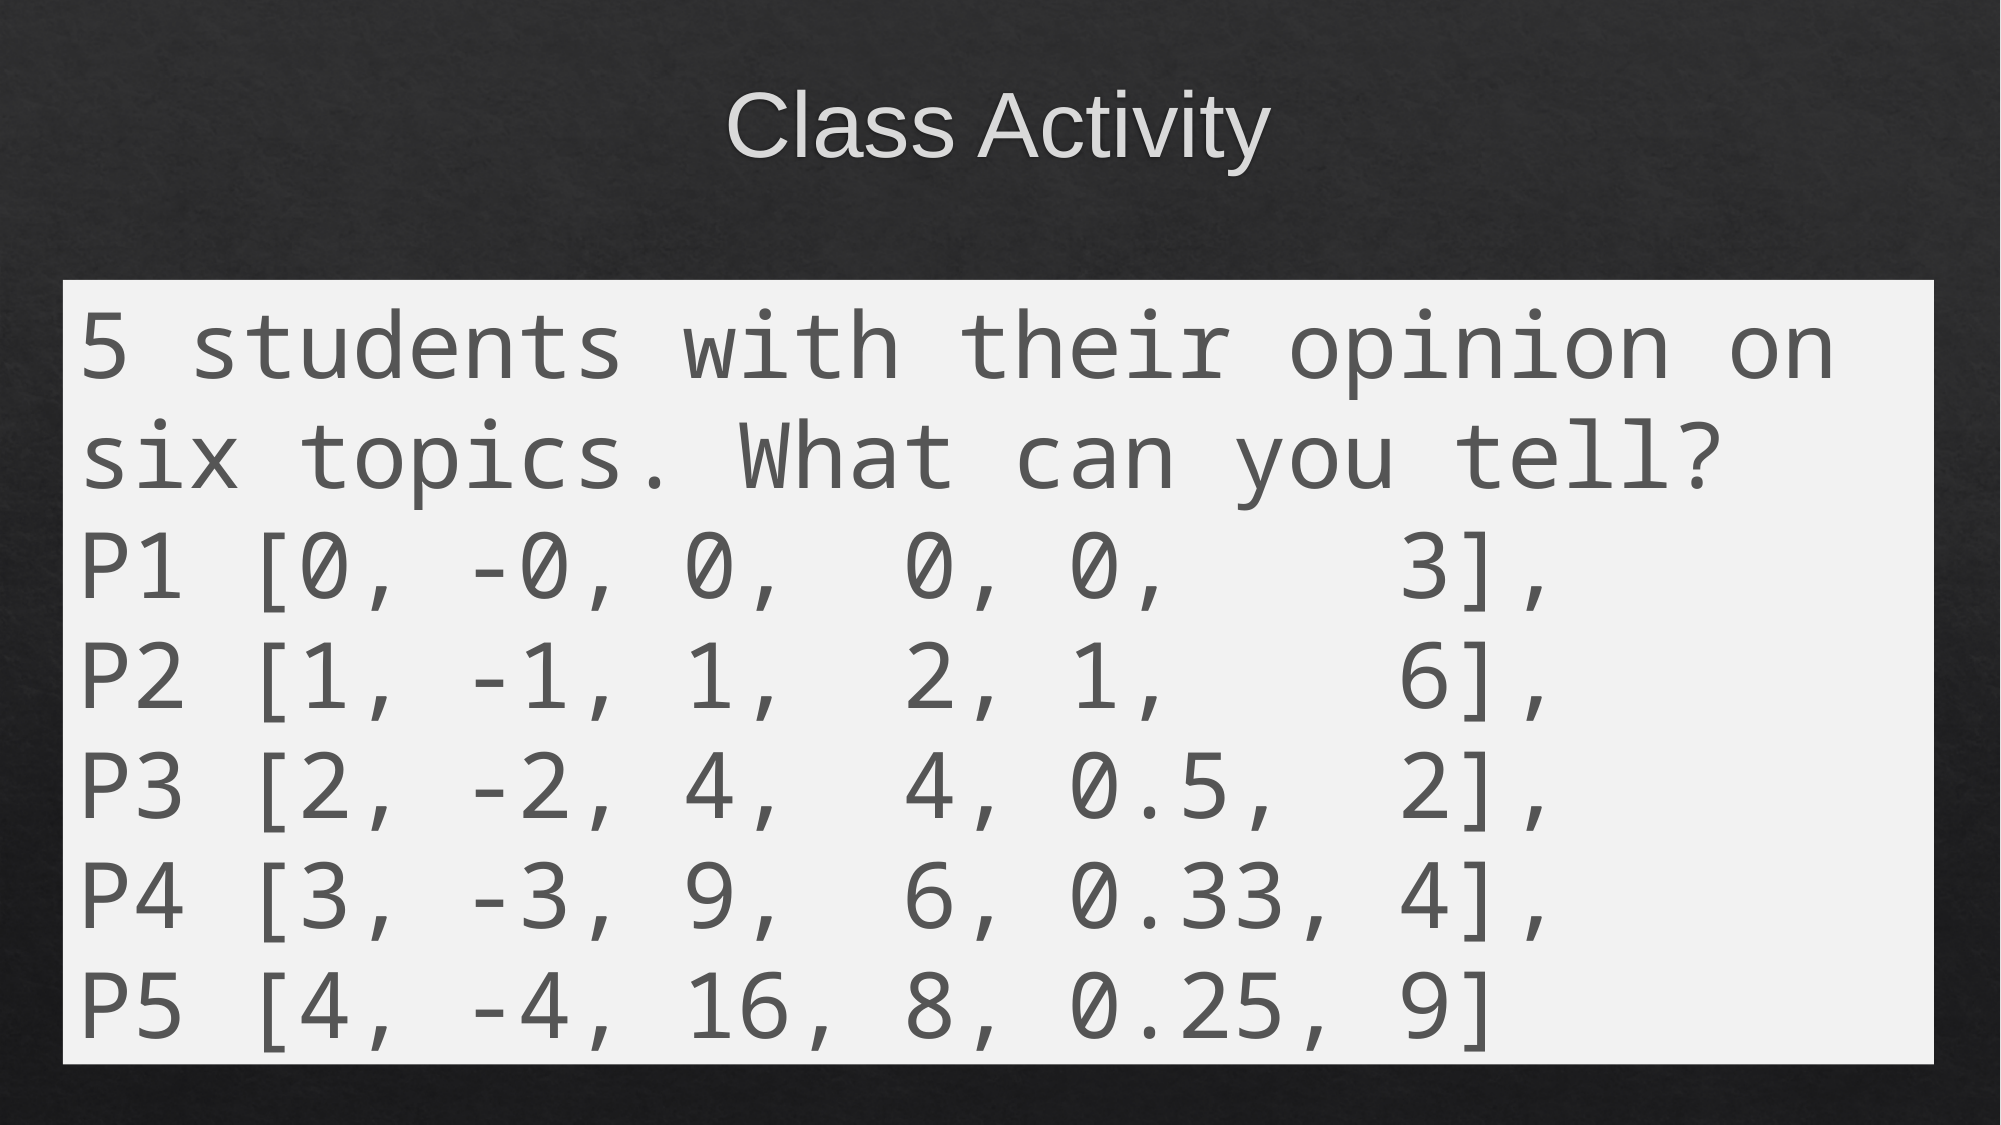

# Class Activity
5 students with their opinion on six topics. What can you tell?
P1 [0, -0, 0,  0, 0,    3],
P2 [1, -1, 1,  2, 1,    6],
P3 [2, -2, 4,  4, 0.5,  2],
P4 [3, -3, 9,  6, 0.33, 4],
P5 [4, -4, 16, 8, 0.25, 9]